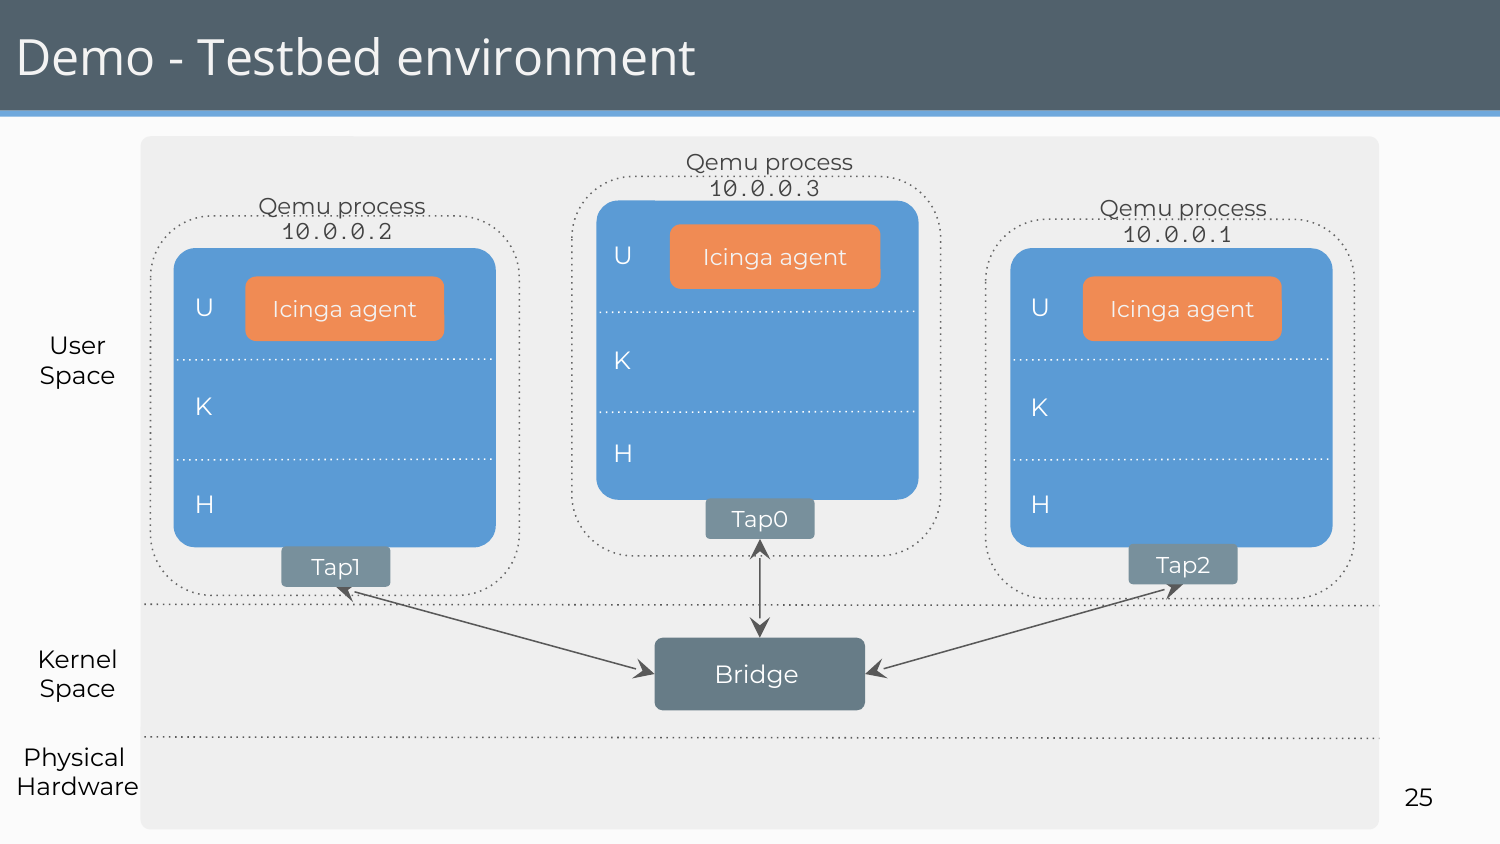

# Demo - Testbed environment

Qemu process
10.0.0.3

Qemu process
10.0.0.2

Qemu process
10.0.0.1

U
Icinga agent

U
Icinga agent
U
Icinga agent
K
User
Space
K
K
H
H
H
Tap0
Tap2
Tap1
Bridge
Kernel
Space
Physical
Hardware
25